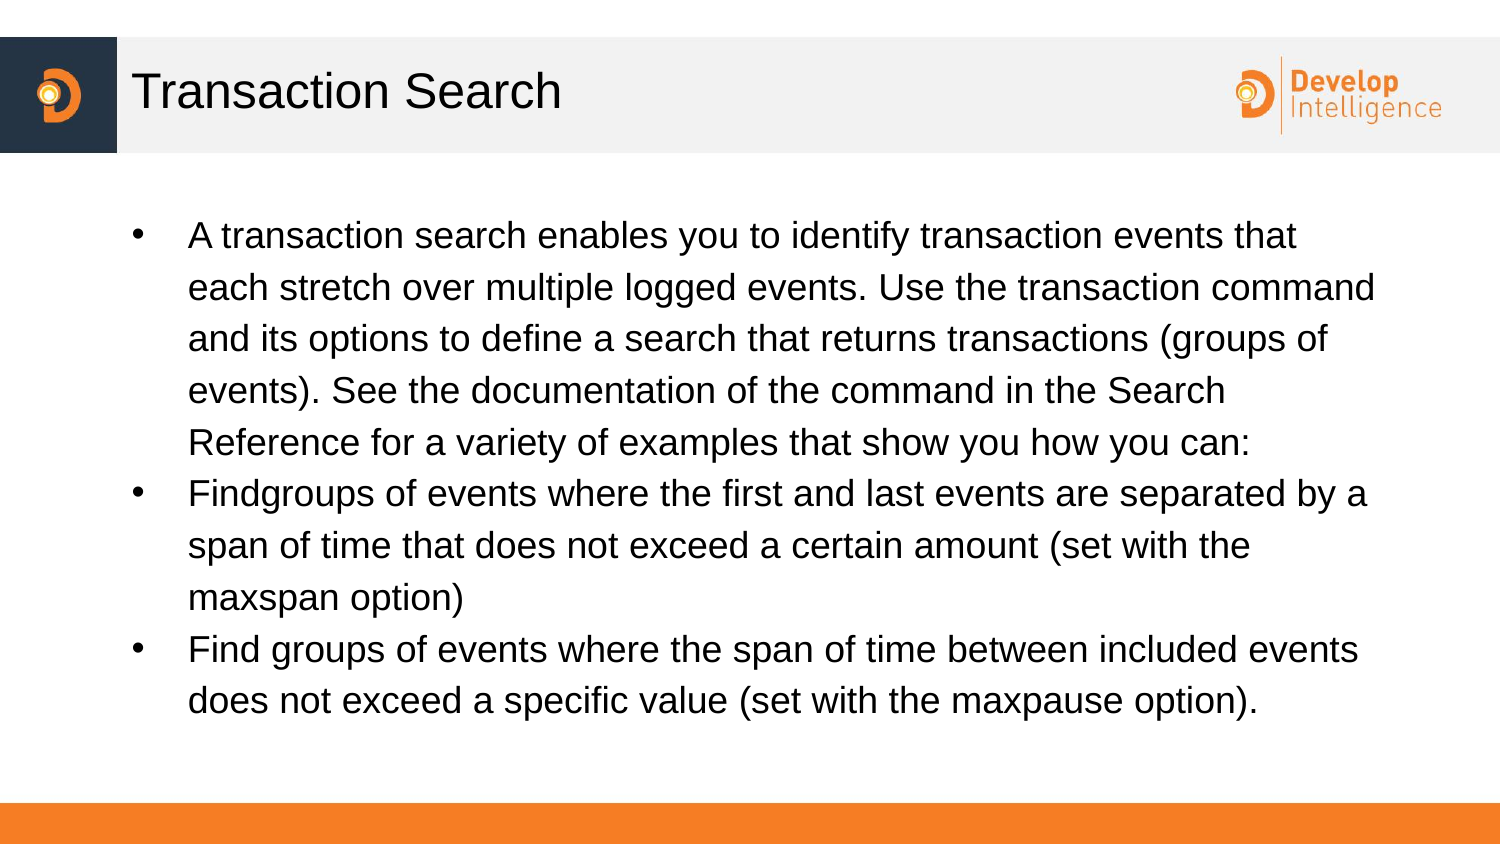

# Transaction Search
A transaction search enables you to identify transaction events that each stretch over multiple logged events. Use the transaction command and its options to define a search that returns transactions (groups of events). See the documentation of the command in the Search Reference for a variety of examples that show you how you can:
Findgroups of events where the first and last events are separated by a span of time that does not exceed a certain amount (set with the maxspan option)
Find groups of events where the span of time between included events does not exceed a specific value (set with the maxpause option).